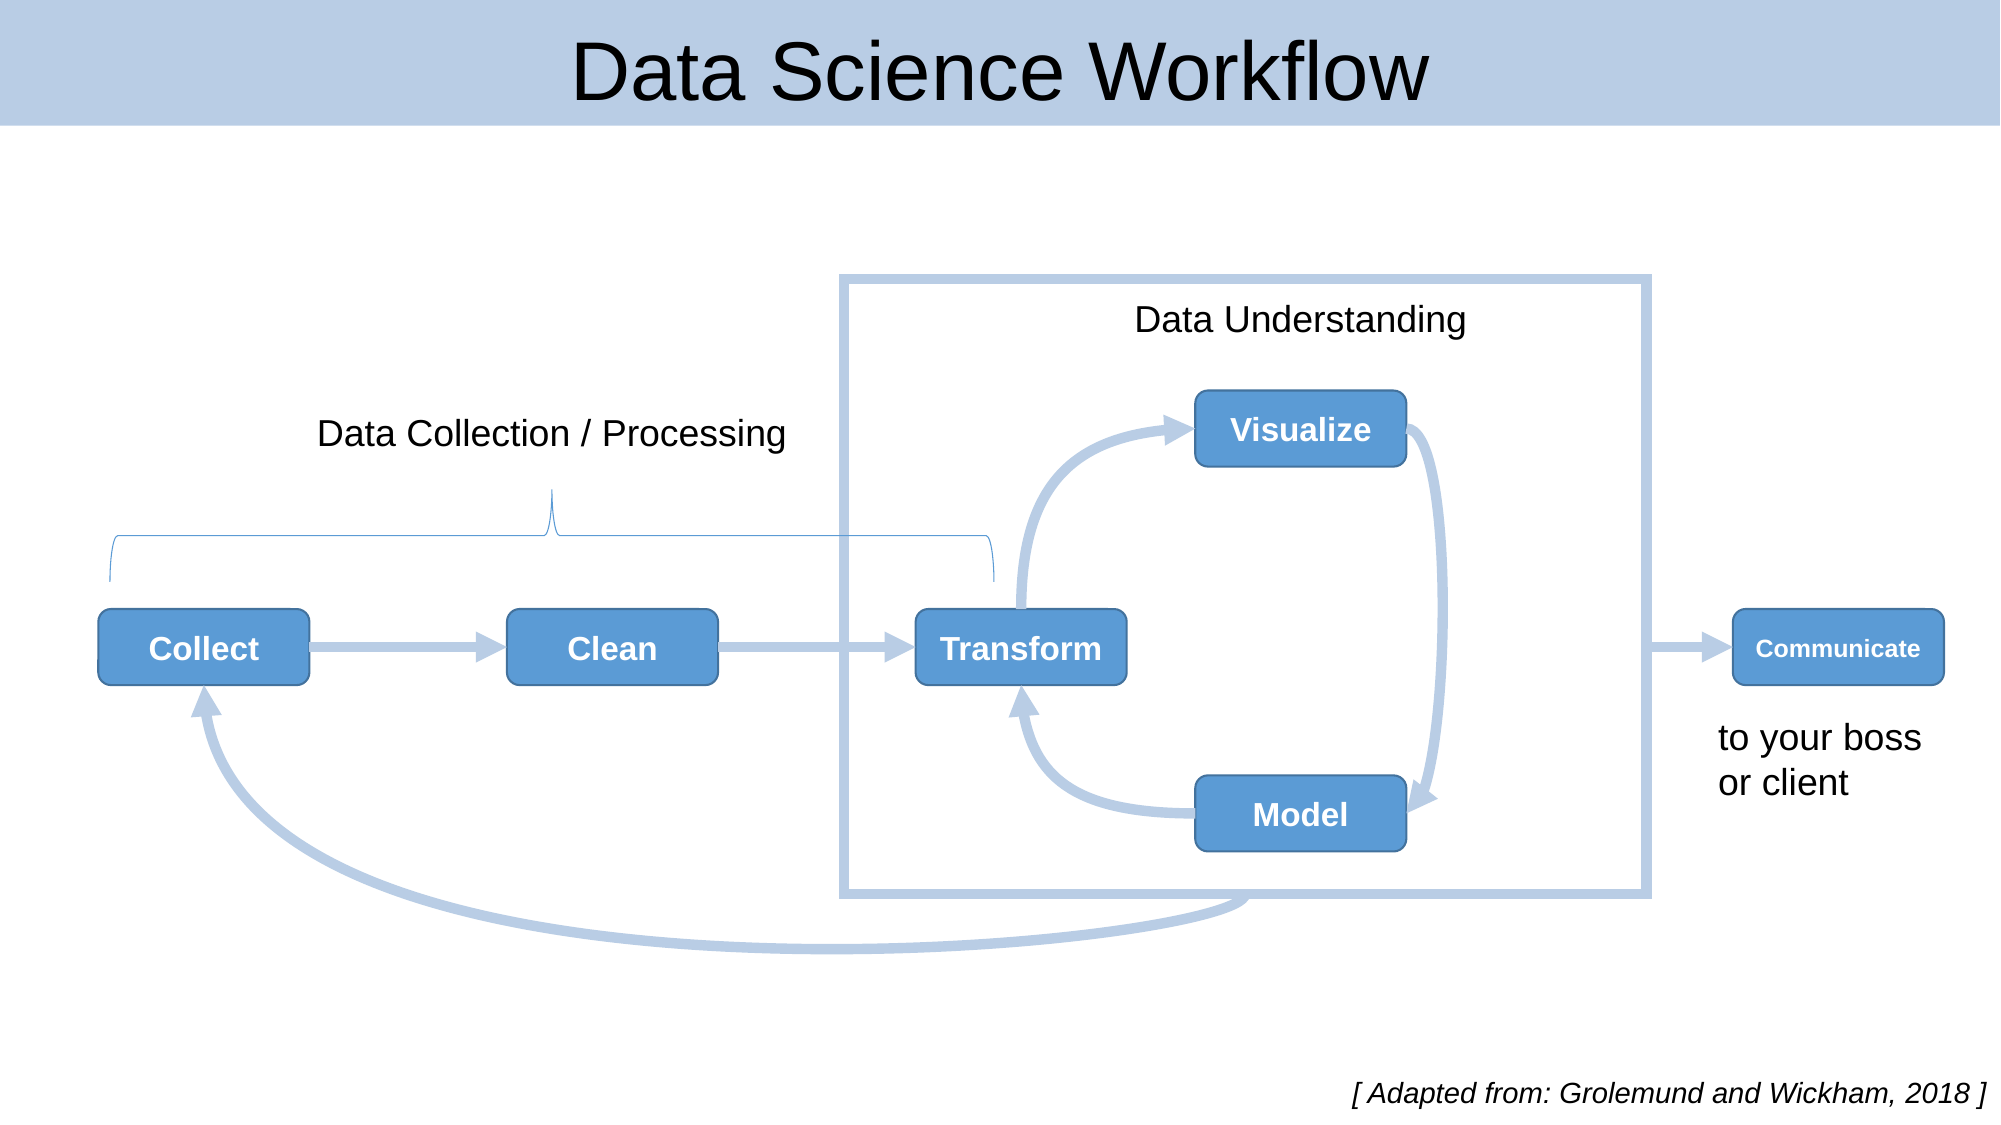

# Data Science Workflow

Data Understanding
Visualize
Data Collection / Processing
Transform
Collect
Clean
Communicate
to your boss or client

Model
[ Adapted from: Grolemund and Wickham, 2018 ]